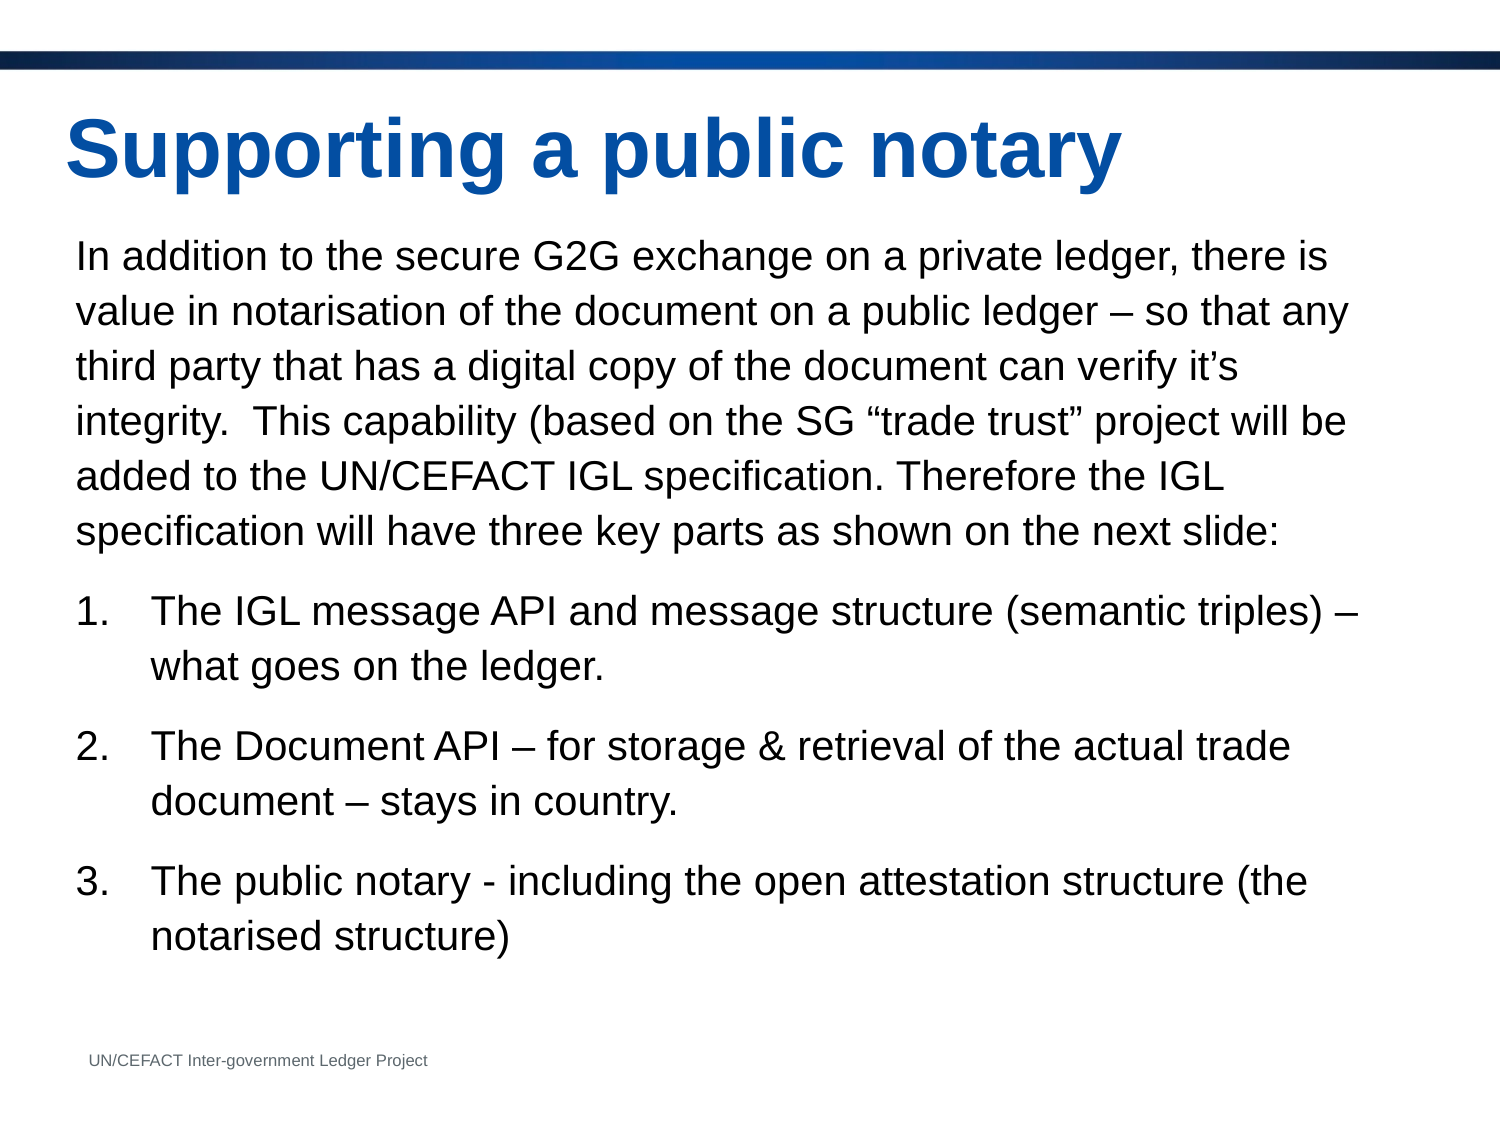

# Supporting a public notary
In addition to the secure G2G exchange on a private ledger, there is value in notarisation of the document on a public ledger – so that any third party that has a digital copy of the document can verify it’s integrity.  This capability (based on the SG “trade trust” project will be added to the UN/CEFACT IGL specification. Therefore the IGL specification will have three key parts as shown on the next slide:
The IGL message API and message structure (semantic triples) – what goes on the ledger.
The Document API – for storage & retrieval of the actual trade document – stays in country.
The public notary - including the open attestation structure (the notarised structure)